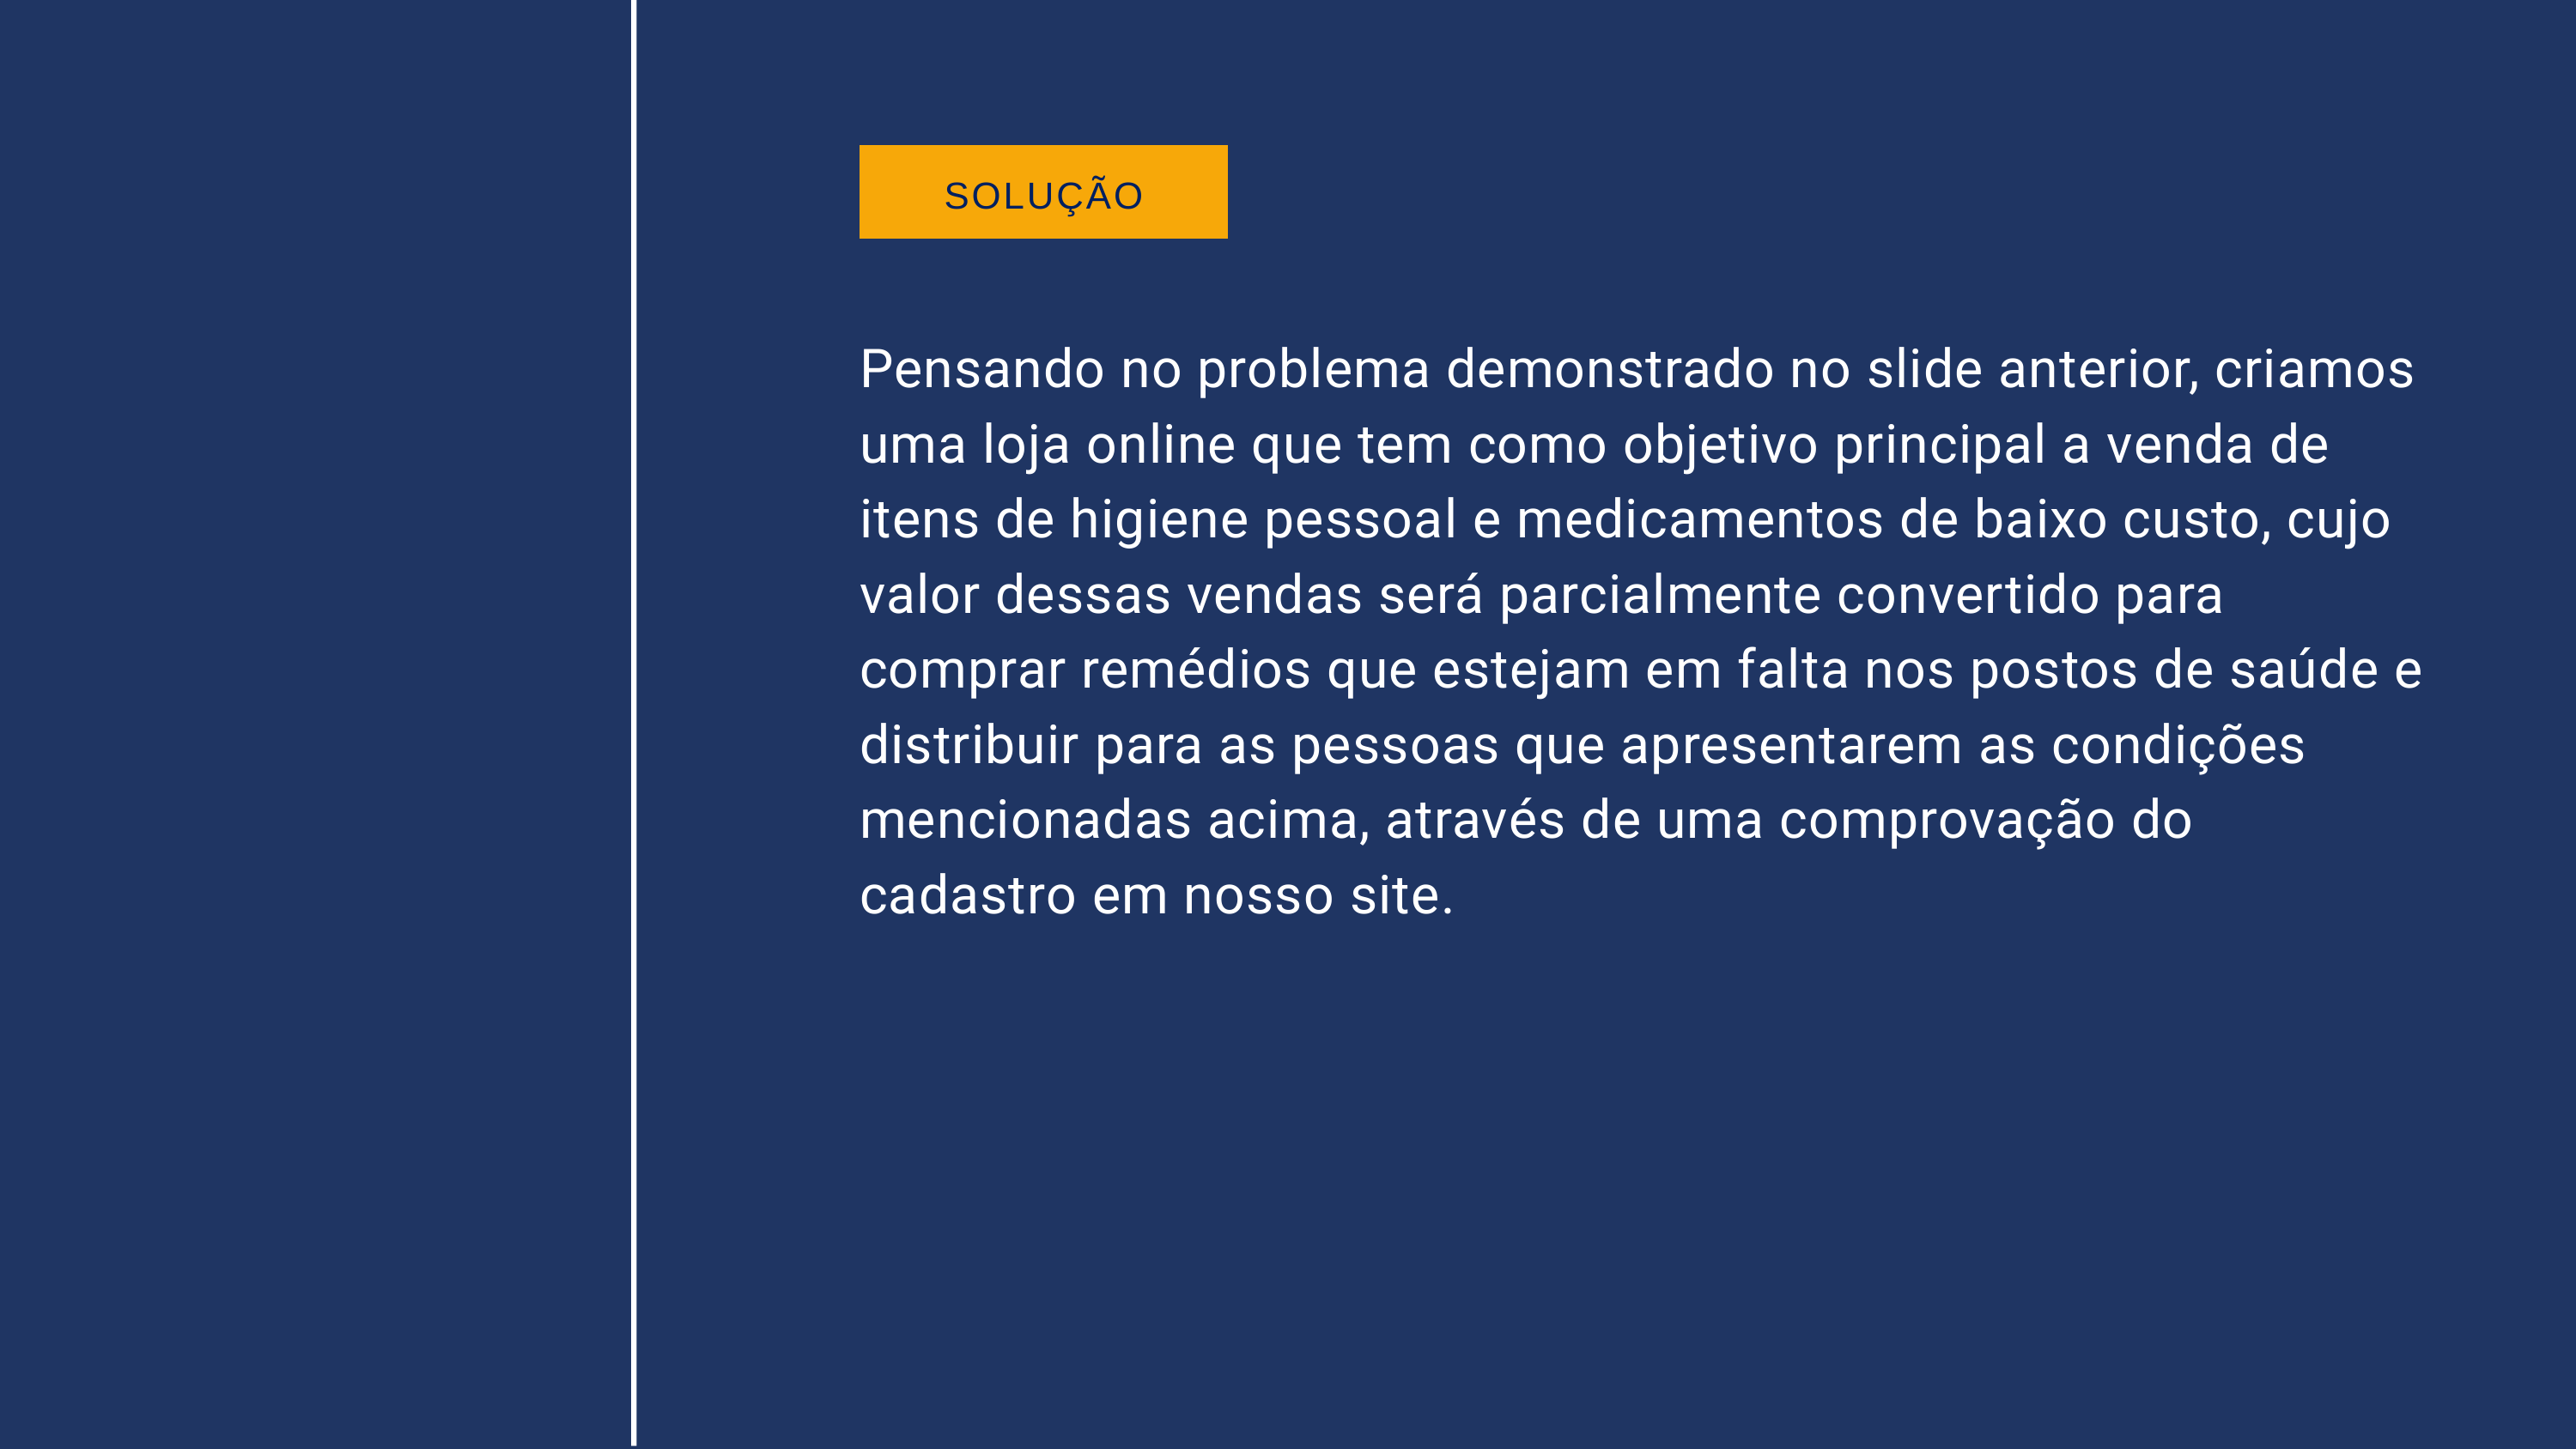

SOLUÇÃO
Pensando no problema demonstrado no slide anterior, criamos uma loja online que tem como objetivo principal a venda de itens de higiene pessoal e medicamentos de baixo custo, cujo valor dessas vendas será parcialmente convertido para comprar remédios que estejam em falta nos postos de saúde e distribuir para as pessoas que apresentarem as condições mencionadas acima, através de uma comprovação do cadastro em nosso site.